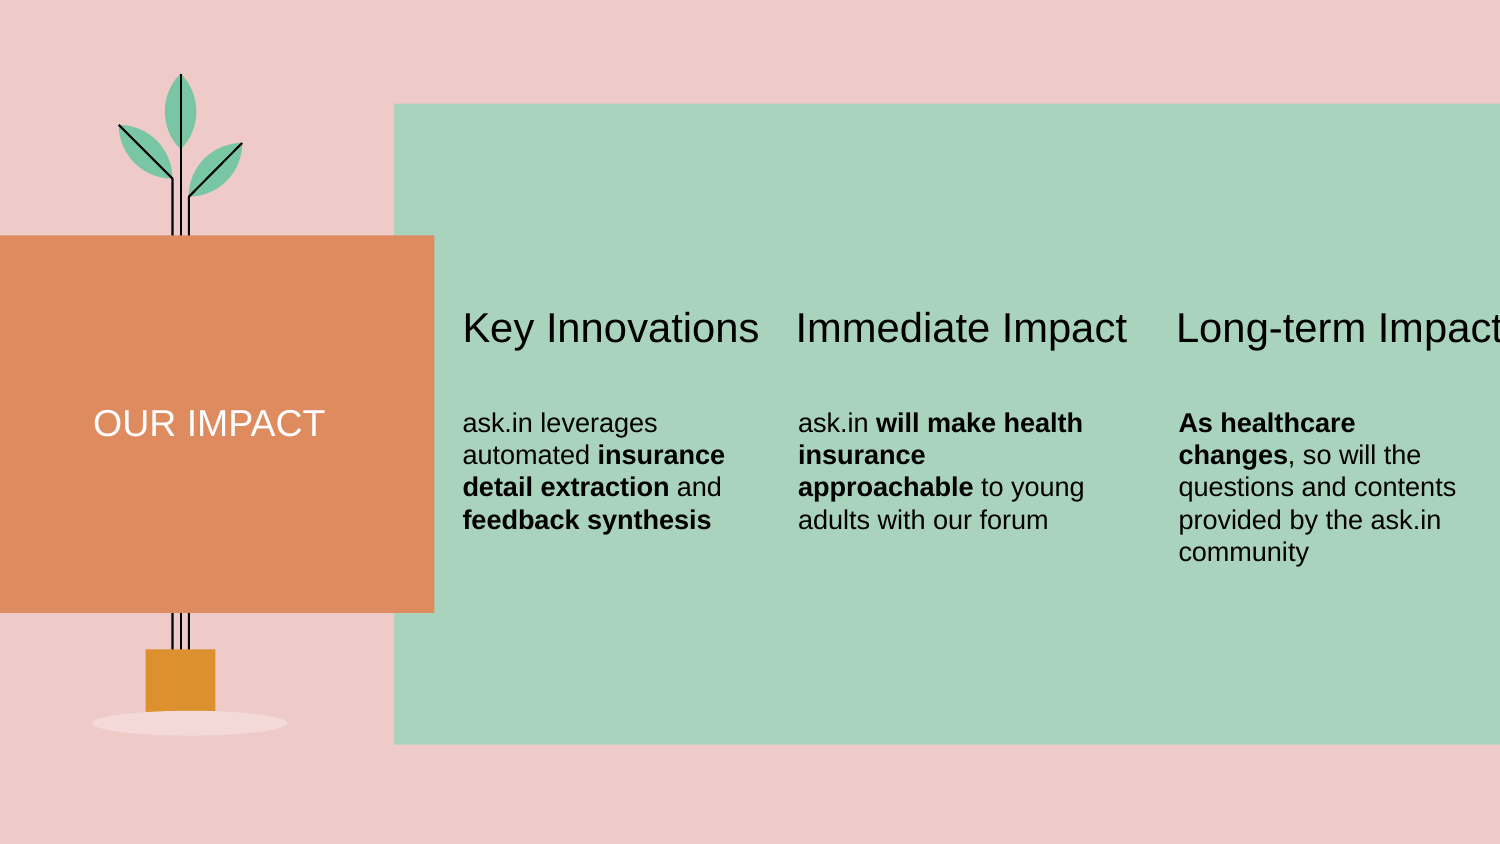

Key Innovations
Immediate Impact
Long-term Impact
# OUR IMPACT
ask.in leverages automated insurance detail extraction and feedback synthesis
ask.in will make health insurance approachable to young adults with our forum
As healthcare changes, so will the questions and contents provided by the ask.in community